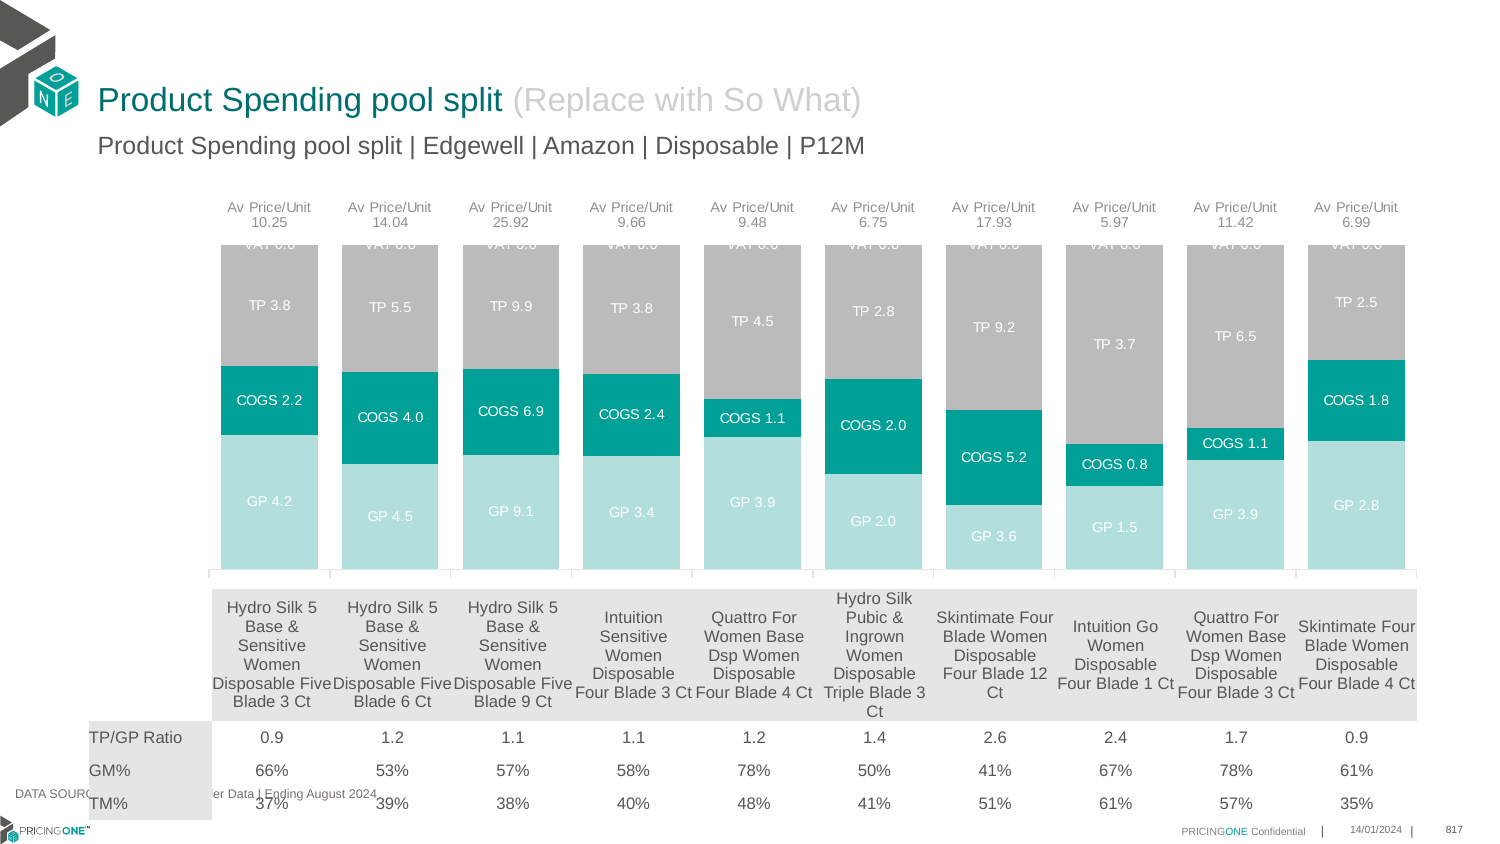

# Product Spending pool split (Replace with So What)
Product Spending pool split | Edgewell | Amazon | Disposable | P12M

### Chart

| Category | GP | COGS | TP | VAT |
|---|---|---|---|---|
| Av Price/Unit 10.25 | 4.234094848762603 | 2.1861952703941334 | 3.8335644912923934 | 0.0 |
| Av Price/Unit 14.04 | 4.545431825566797 | 3.9970653792186694 | 5.492944224946459 | 0.0 |
| Av Price/Unit 25.92 | 9.106821555181781 | 6.893765247768146 | 9.916349411308062 | 0.0 |
| Av Price/Unit 9.66 | 3.383520777118187 | 2.4325572199522014 | 3.8400780433274244 | 0.0 |
| Av Price/Unit 9.48 | 3.8519999999999994 | 1.1103999999999998 | 4.514010868916095 | 0.0 |
| Av Price/Unit 6.75 | 1.9912999999999998 | 1.9669000000000003 | 2.7880175792507207 | 0.0 |
| Av Price/Unit 17.93 | 3.5704 | 5.2036 | 9.155671457905544 | 0.0 |
| Av Price/Unit 5.97 | 1.5368 | 0.7648 | 3.6707618090452256 | 0.0 |
| Av Price/Unit 11.42 | 3.8520000000000003 | 1.1104 | 6.4621810055865945 | 0.0 |
| Av Price/Unit 6.99 | 2.758222343324251 | 1.757077656675749 | 2.4833376021798363 | 0.0 |
|  | Hydro Silk 5 Base & Sensitive Women Disposable Five Blade 3 Ct | Hydro Silk 5 Base & Sensitive Women Disposable Five Blade 6 Ct | Hydro Silk 5 Base & Sensitive Women Disposable Five Blade 9 Ct | Intuition Sensitive Women Disposable Four Blade 3 Ct | Quattro For Women Base Dsp Women Disposable Four Blade 4 Ct | Hydro Silk Pubic & Ingrown Women Disposable Triple Blade 3 Ct | Skintimate Four Blade Women Disposable Four Blade 12 Ct | Intuition Go Women Disposable Four Blade 1 Ct | Quattro For Women Base Dsp Women Disposable Four Blade 3 Ct | Skintimate Four Blade Women Disposable Four Blade 4 Ct |
| --- | --- | --- | --- | --- | --- | --- | --- | --- | --- | --- |
| TP/GP Ratio | 0.9 | 1.2 | 1.1 | 1.1 | 1.2 | 1.4 | 2.6 | 2.4 | 1.7 | 0.9 |
| GM% | 66% | 53% | 57% | 58% | 78% | 50% | 41% | 67% | 78% | 61% |
| TM% | 37% | 39% | 38% | 40% | 48% | 41% | 51% | 61% | 57% | 35% |
DATA SOURCE: Trade Panel/Retailer Data | Ending August 2024

14/01/2024
817